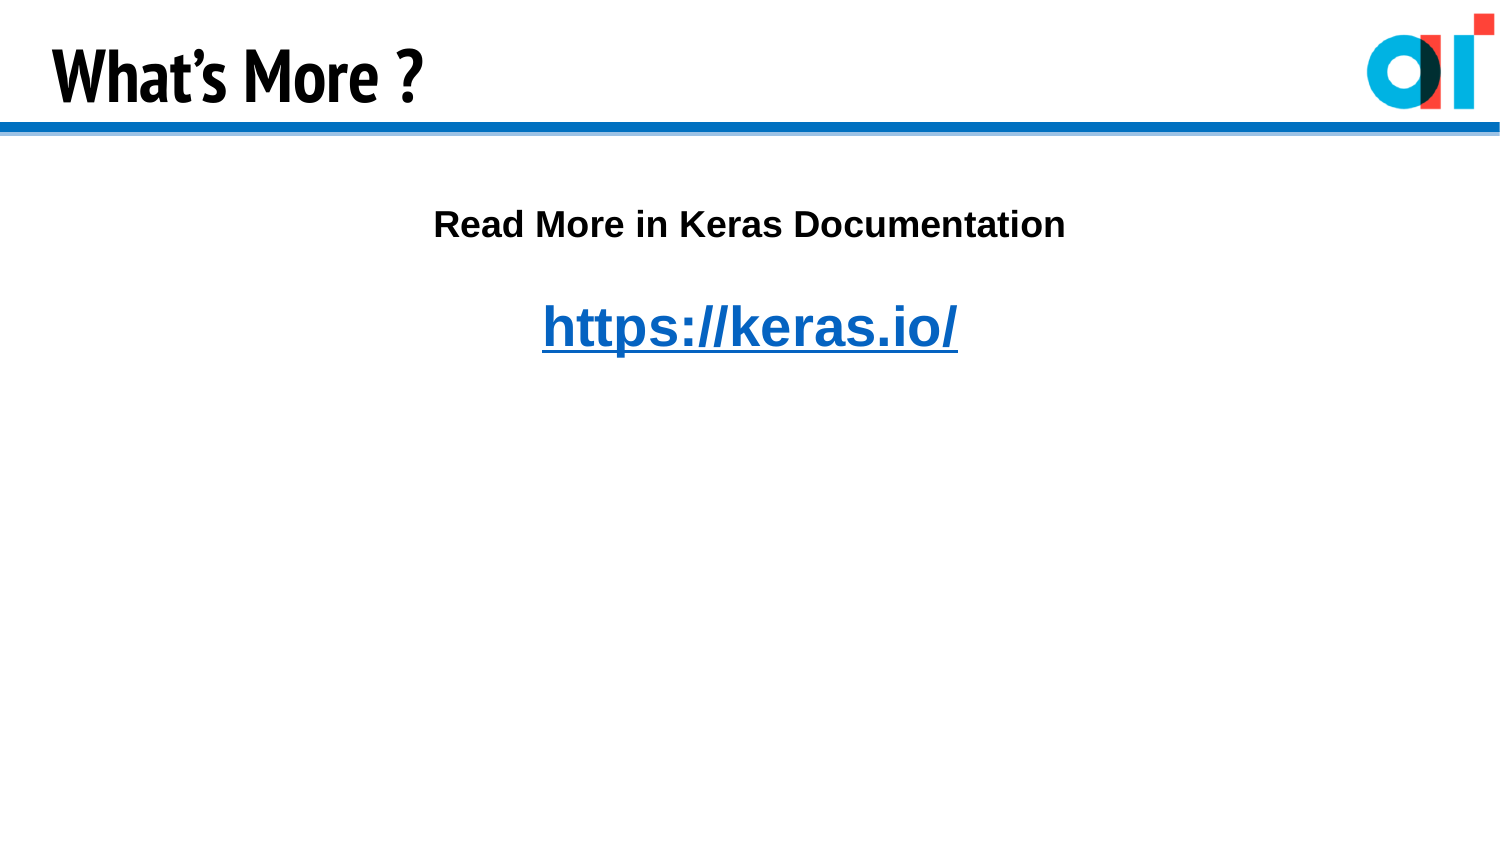

# What’s More ?
Read More in Keras Documentation
https://keras.io/